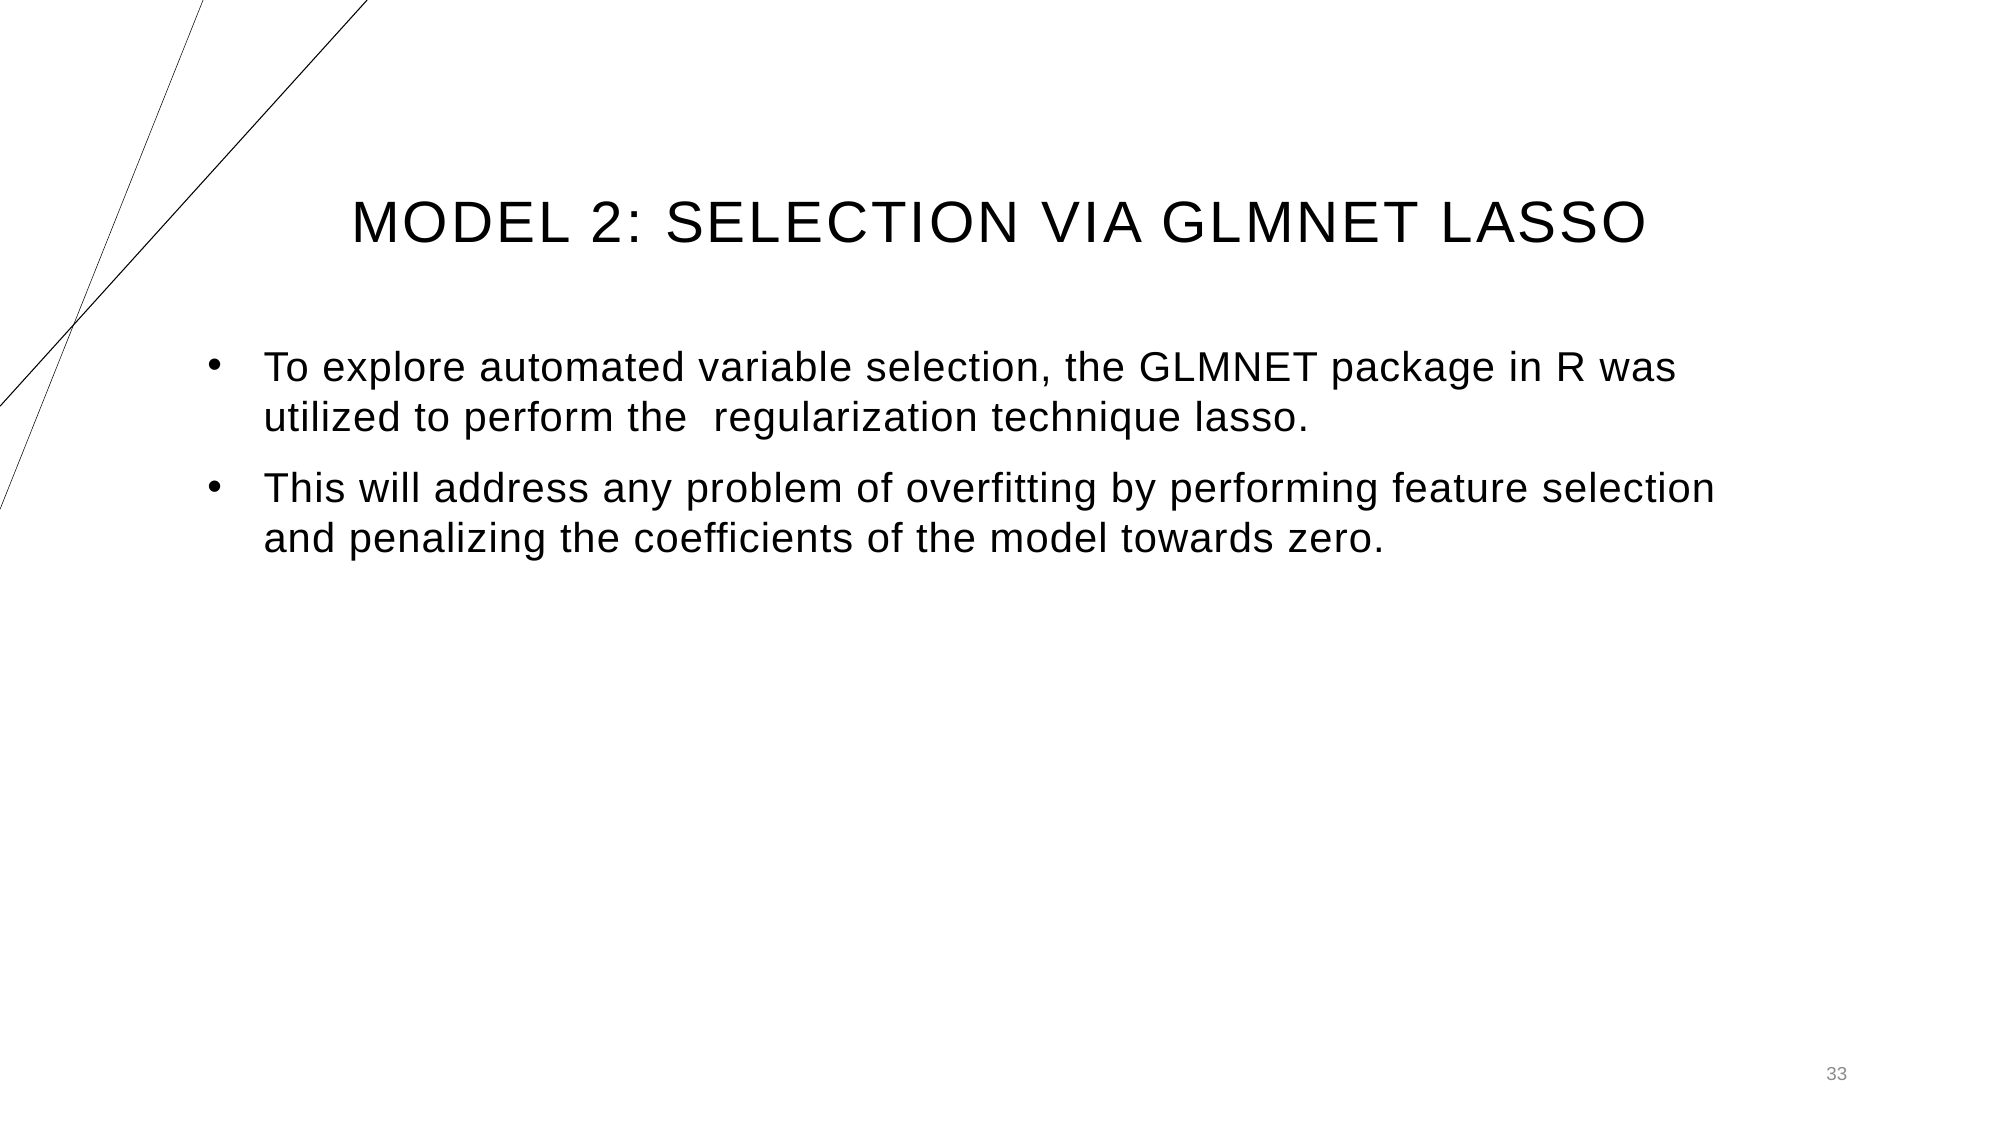

# model 2: Selection via glmnet lasso
To explore automated variable selection, the GLMNET package in R was utilized to perform the  regularization technique lasso.
This will address any problem of overfitting by performing feature selection and penalizing the coefficients of the model towards zero.
33